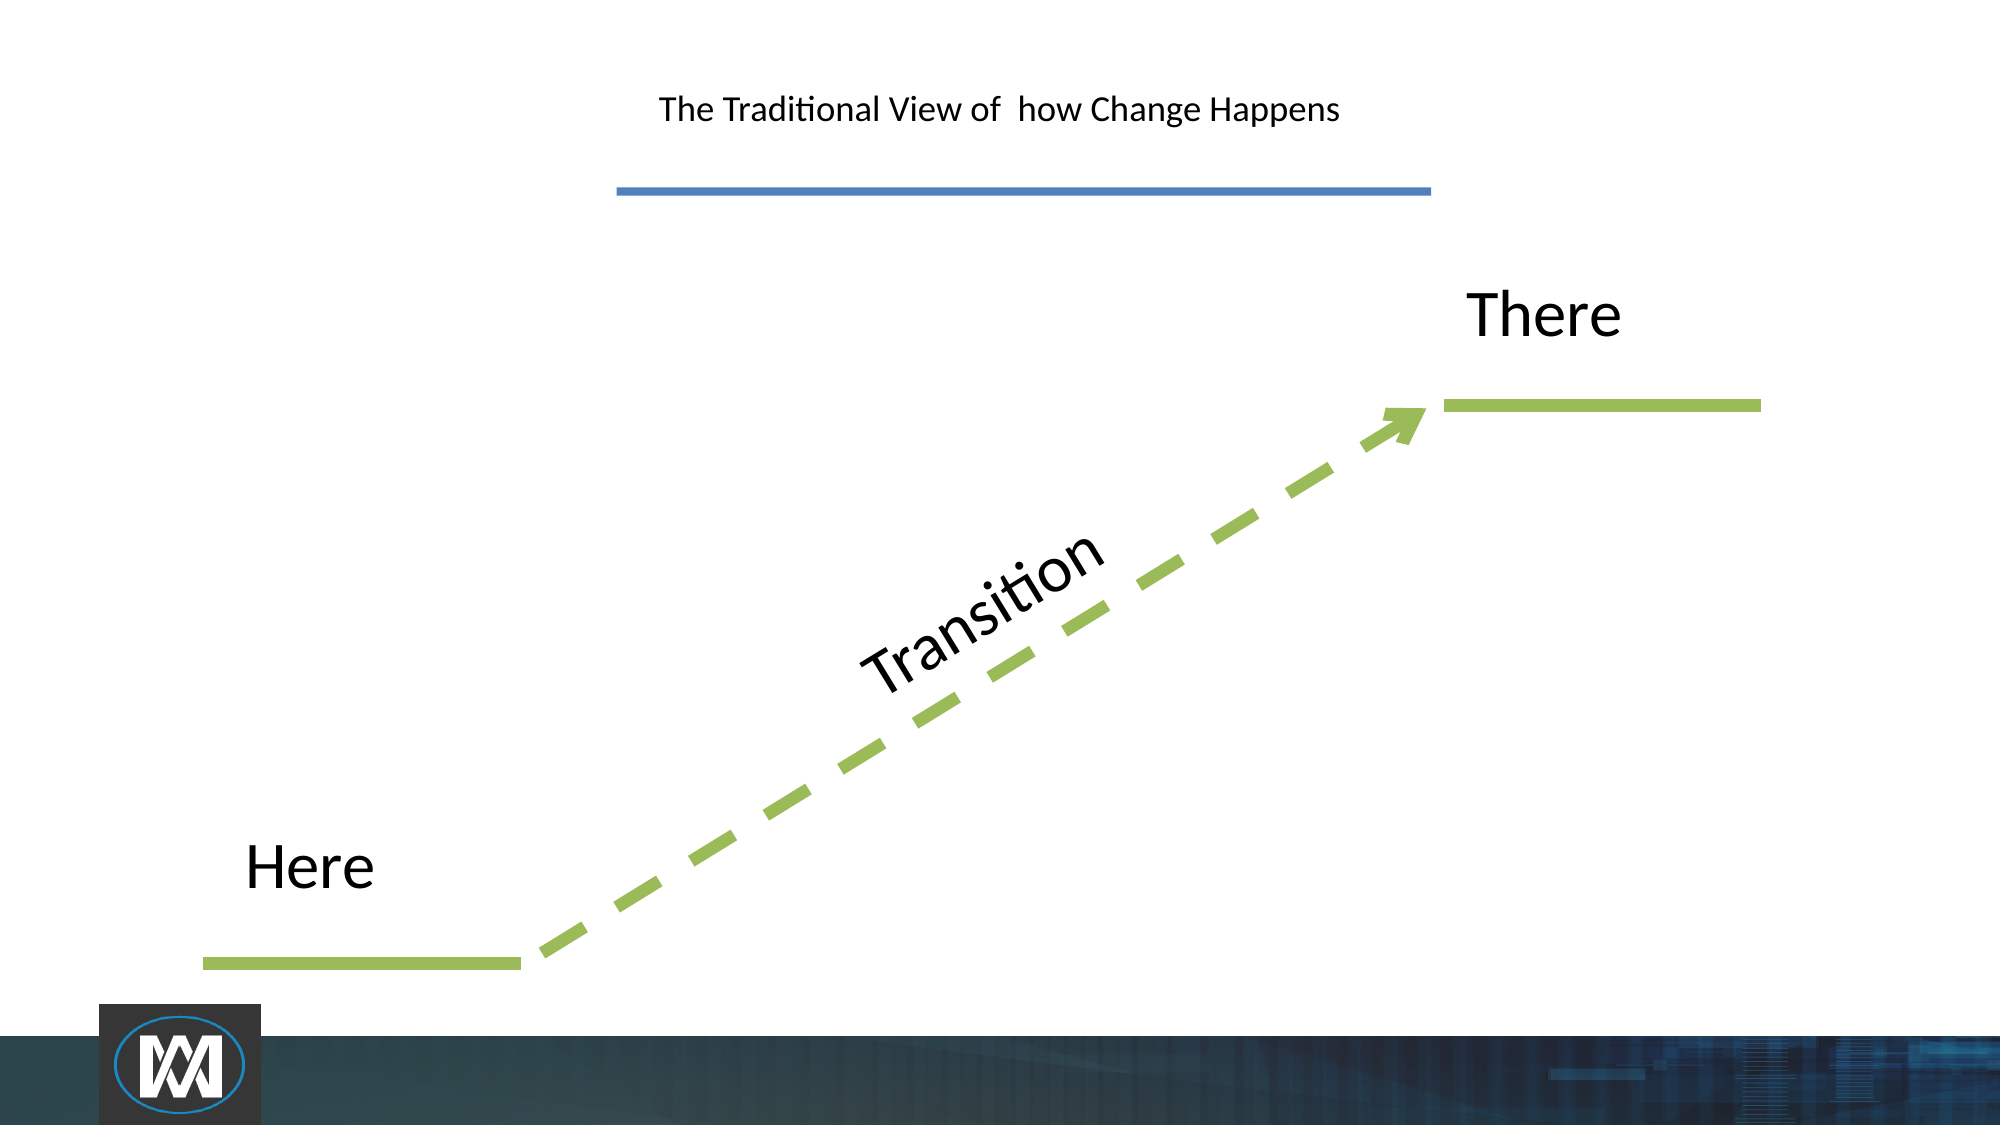

# The Traditional View of  how Change Happens
There
Transition
Here